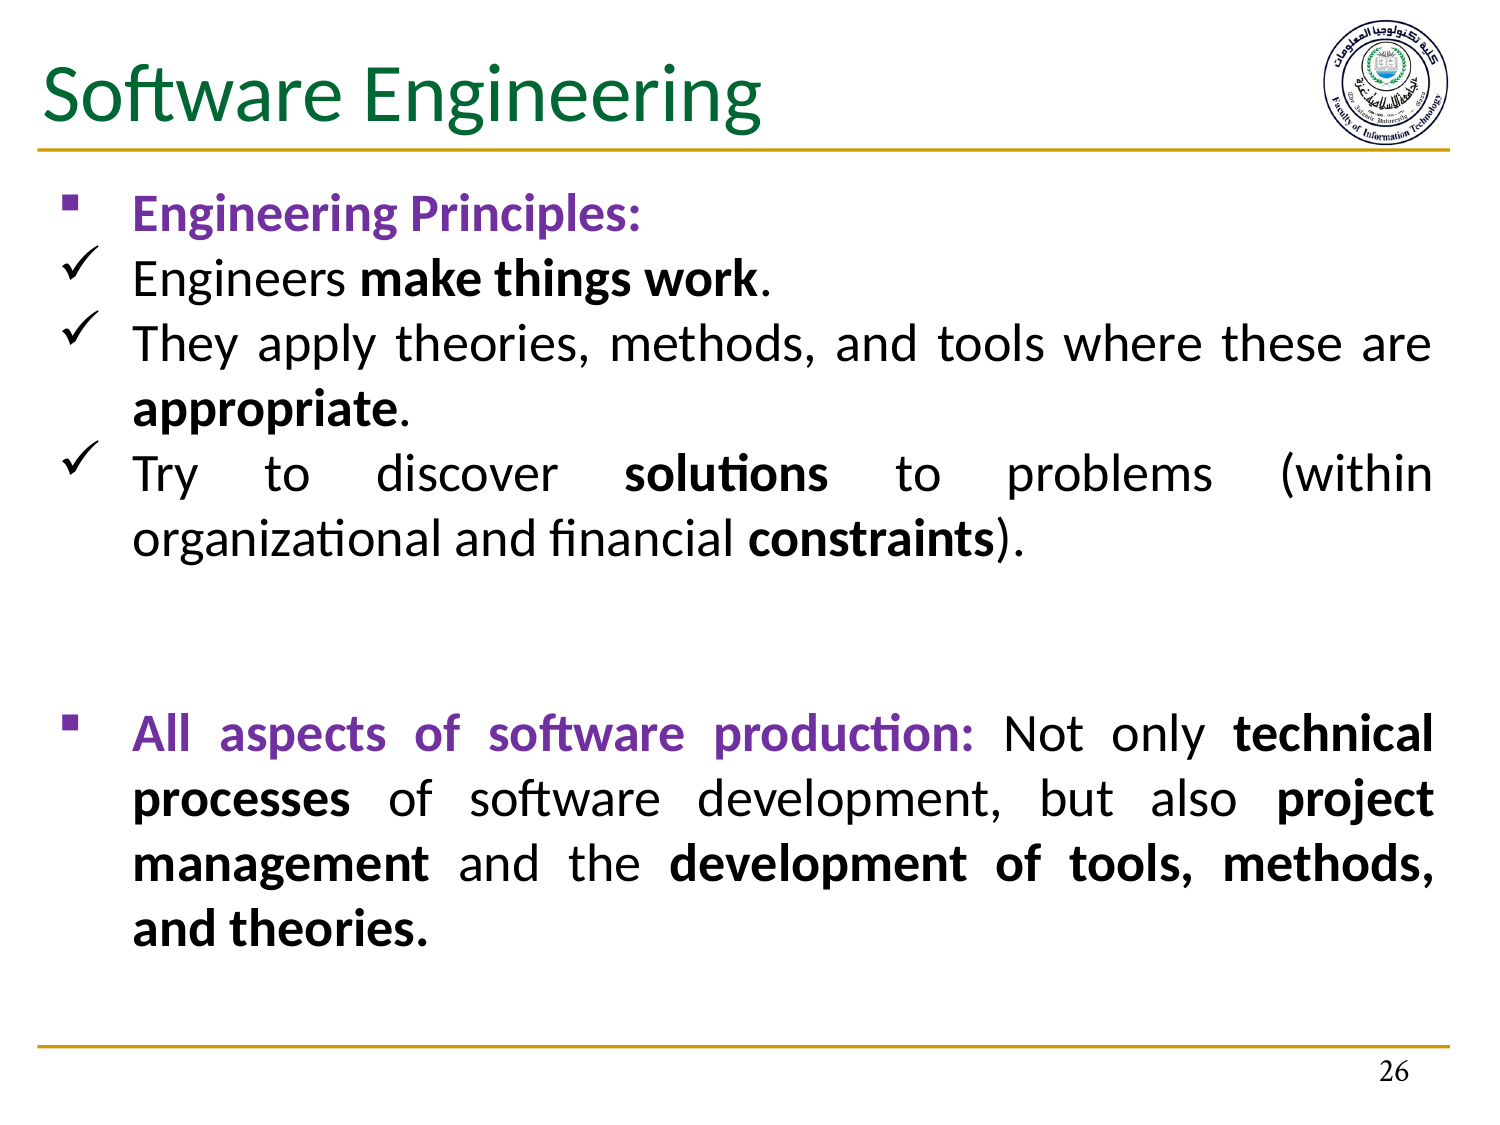

# Software Engineering

Engineering Principles:
Engineers make things work.
They apply theories, methods, and tools where these are appropriate.
Try to discover solutions to problems (within organizational and financial constraints).

All aspects of software production: Not only technical processes of software development, but also project management and the development of tools, methods, and theories.

26